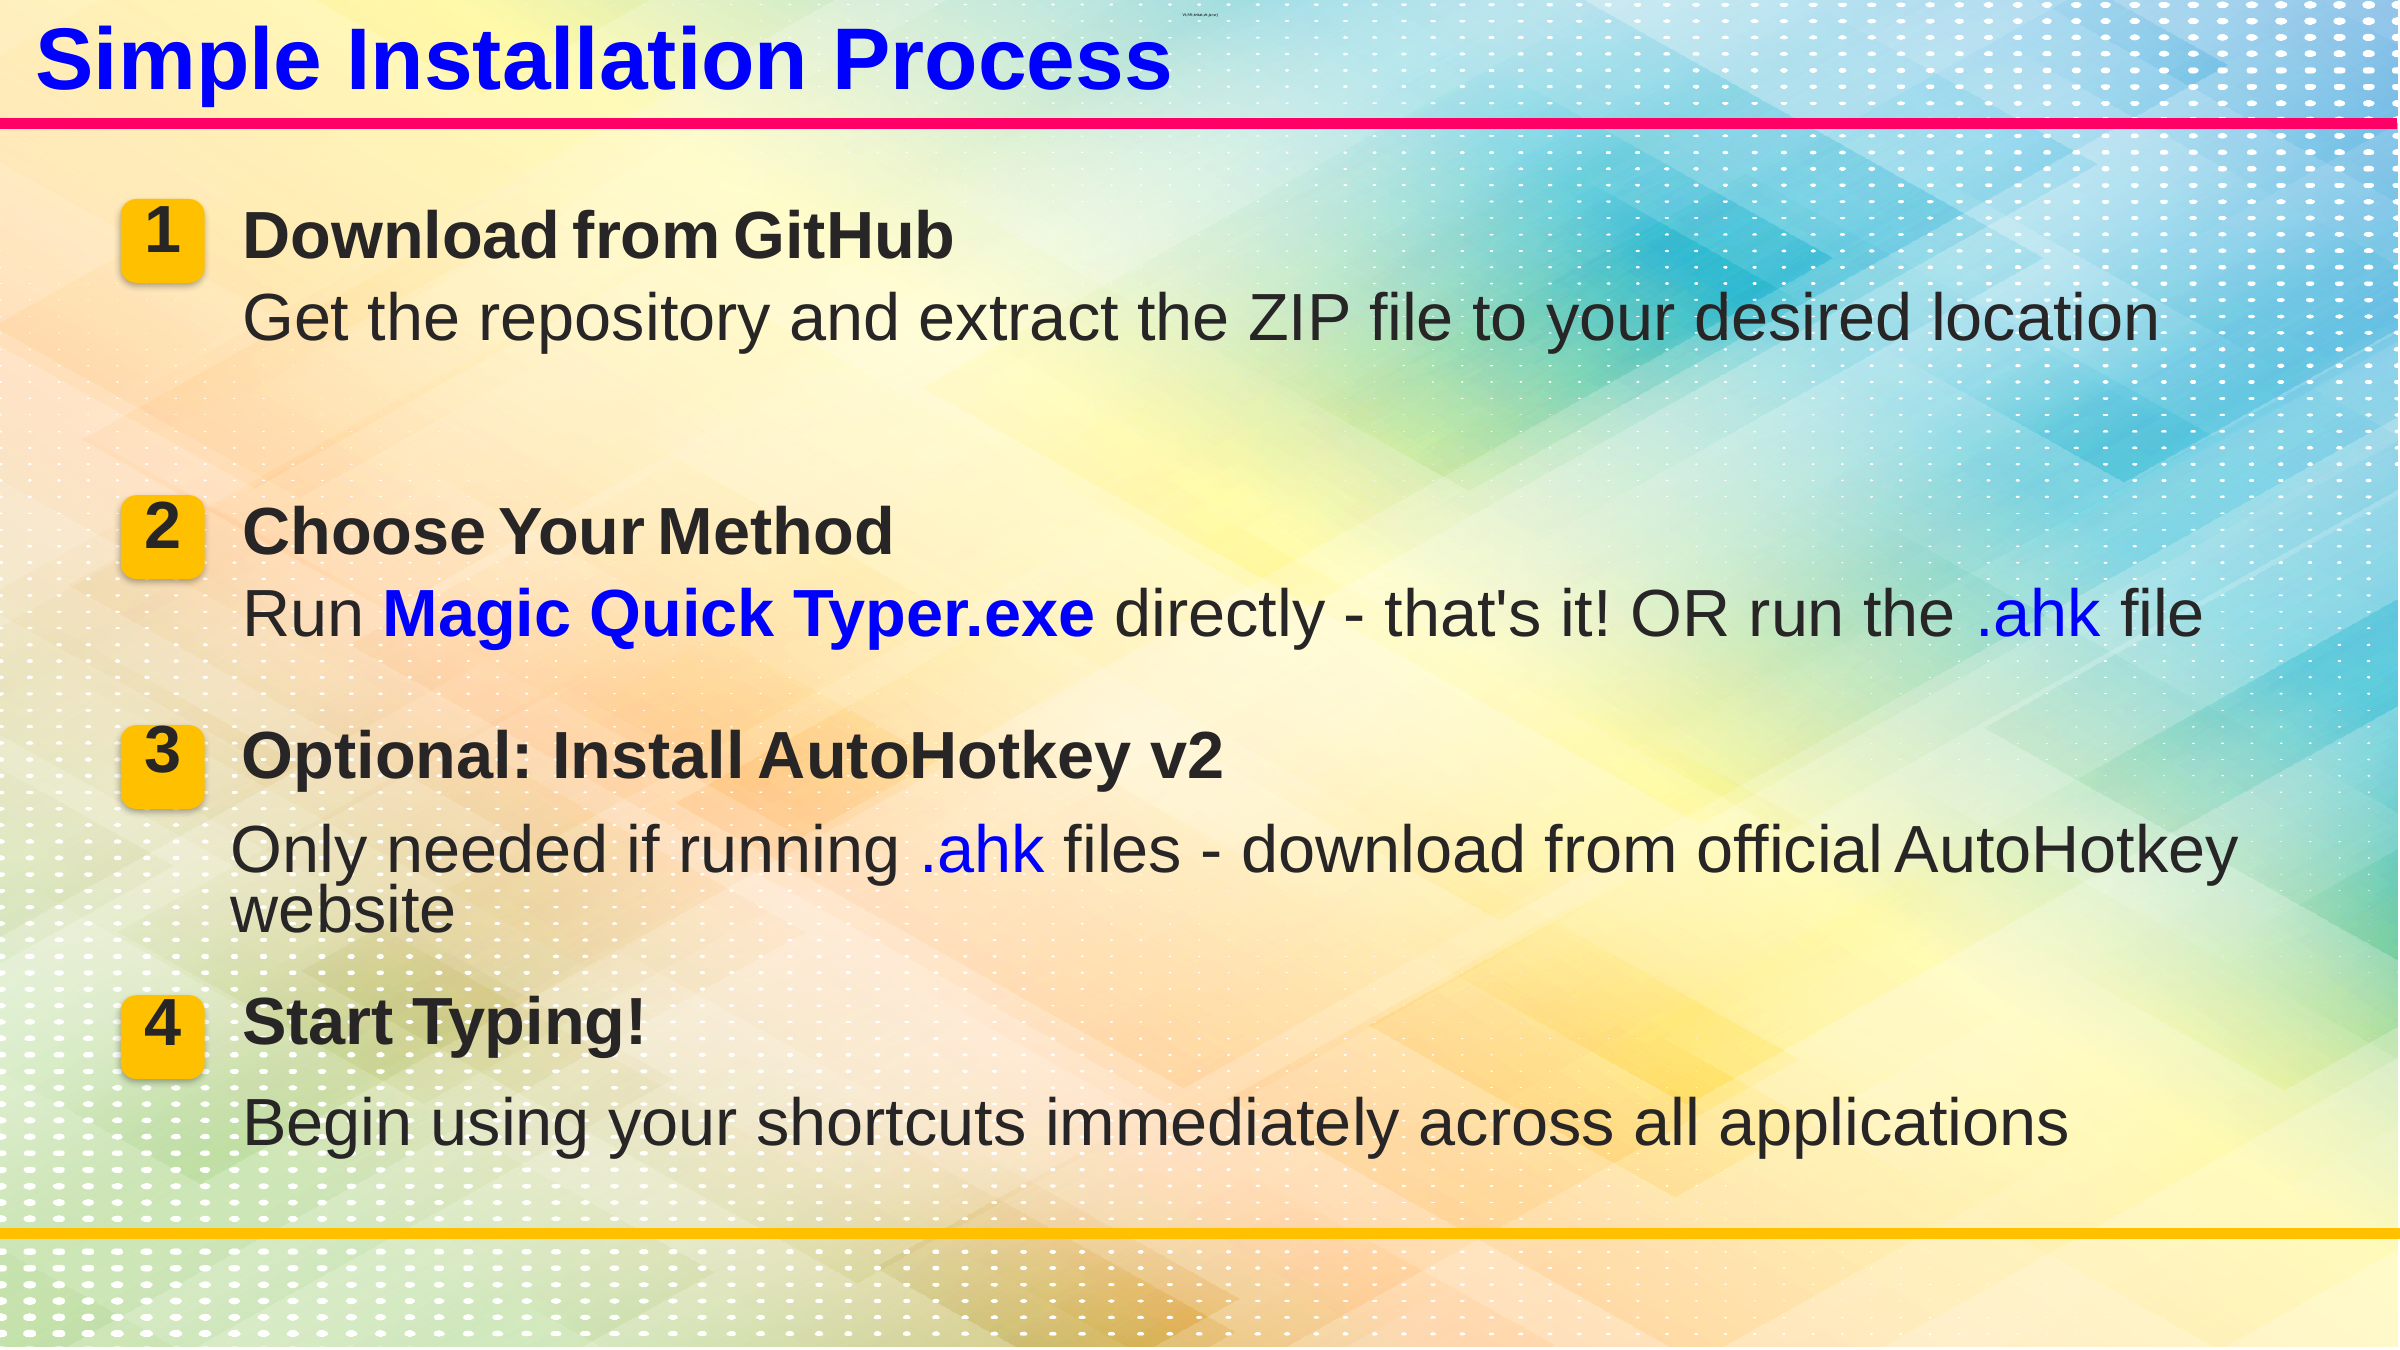

Simple Installation Process

1
Download from GitHub
Get the repository and extract the ZIP file to your desired location

2
Choose Your Method
Run Magic Quick Typer.exe directly - that's it! OR run the .ahk file

3
Optional: Install AutoHotkey v2
Only needed if running .ahk files - download from official AutoHotkey website

4
Start Typing!
Begin using your shortcuts immediately across all applications